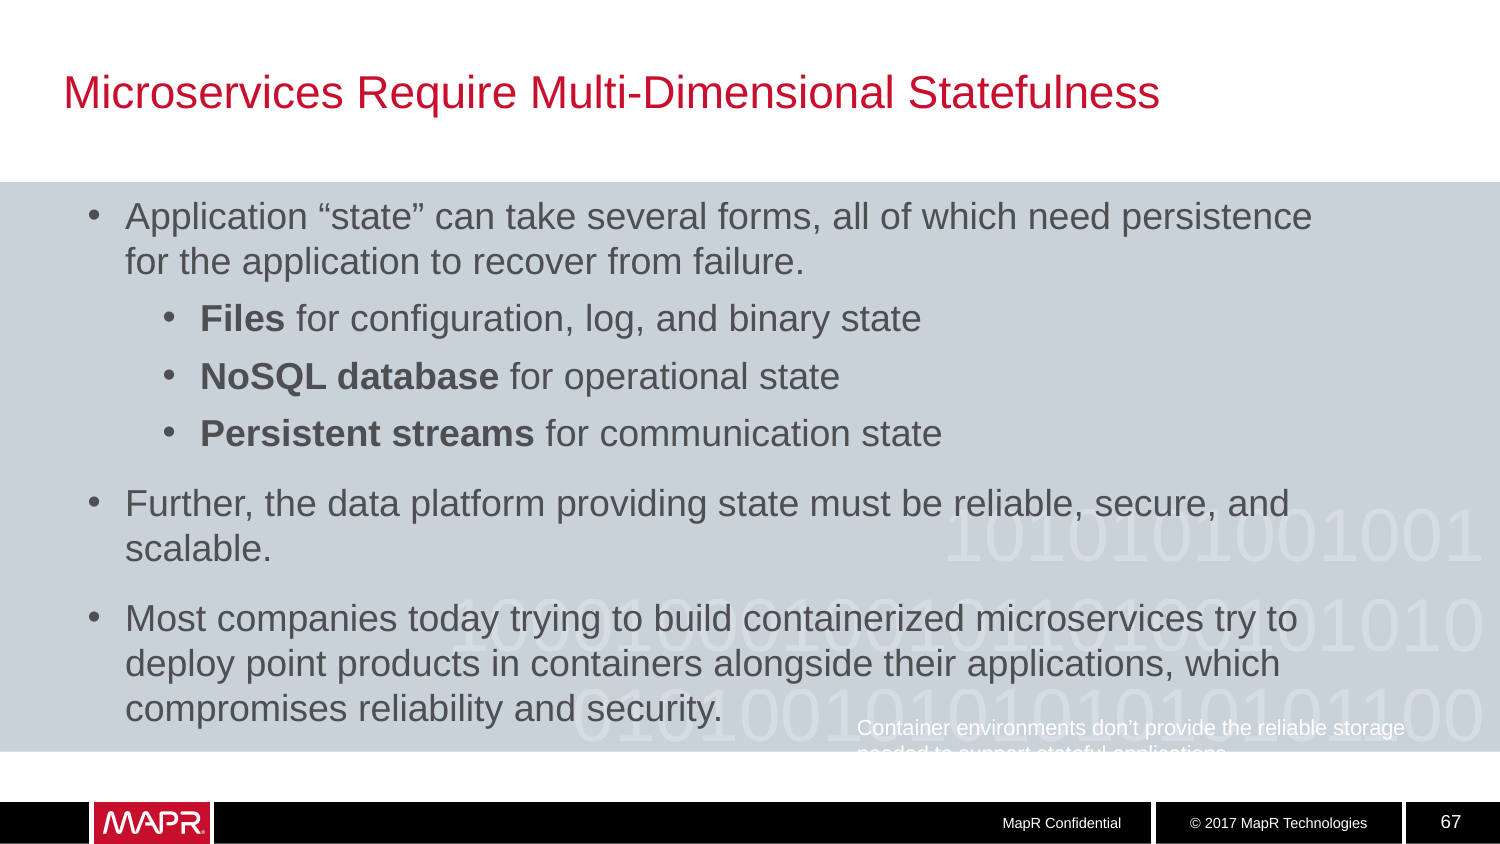

# Microservices Require Multi-Dimensional Statefulness

Application “state” can take several forms, all of which need persistence for the application to recover from failure.
Files for configuration, log, and binary state
NoSQL database for operational state
Persistent streams for communication state
Further, the data platform providing state must be reliable, secure, and scalable.
Most companies today trying to build containerized microservices try to deploy point products in containers alongside their applications, which compromises reliability and security.
1010101001001
10001000100101101001010100101001010101010101100
Container environments don’t provide the reliable storage needed to support stateful applications